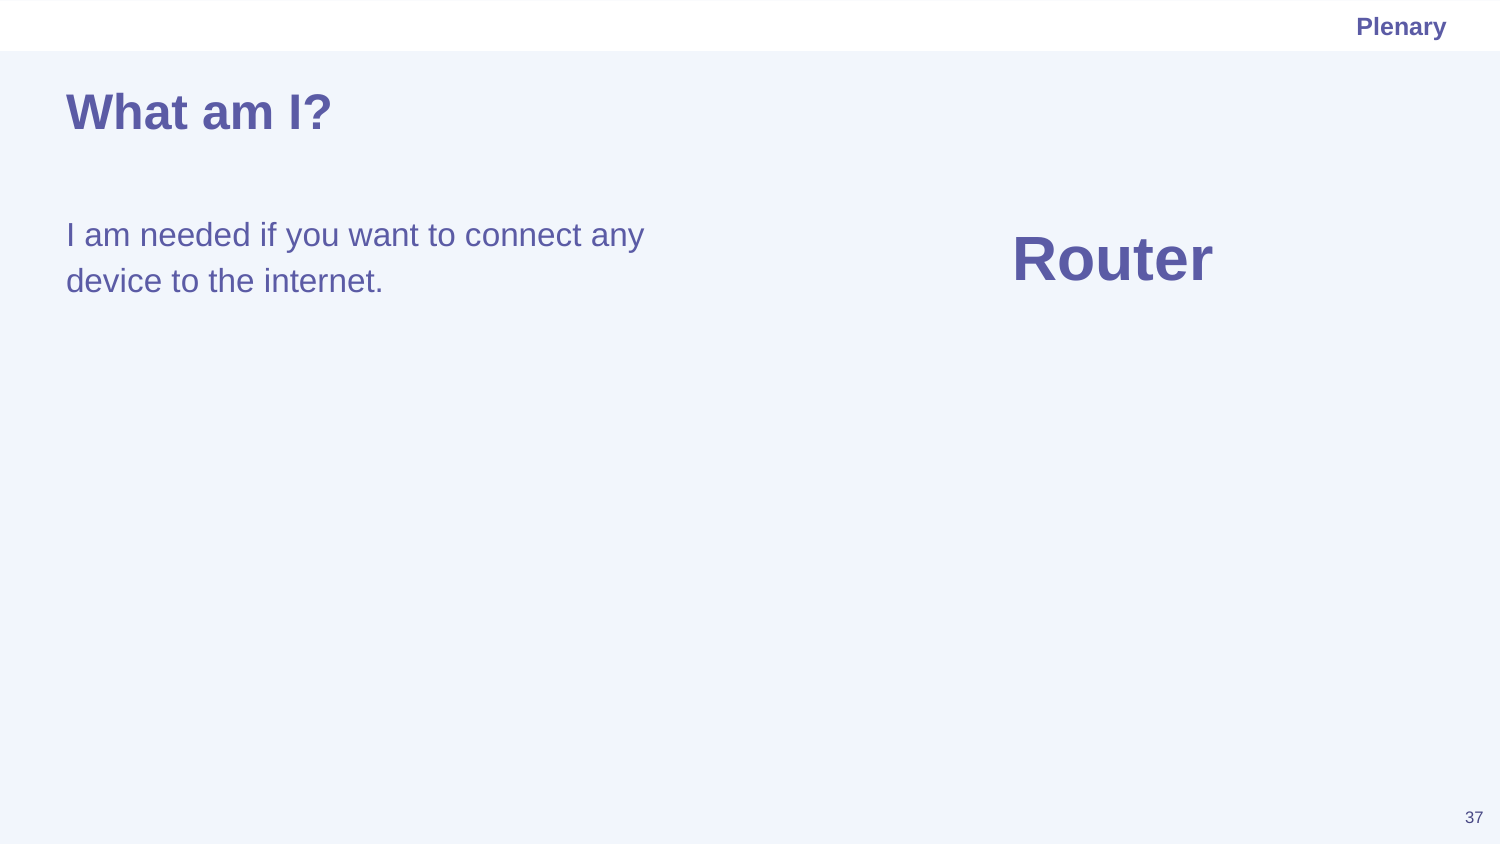

Plenary
# What am I?
Router
I am needed if you want to connect any device to the internet.
37